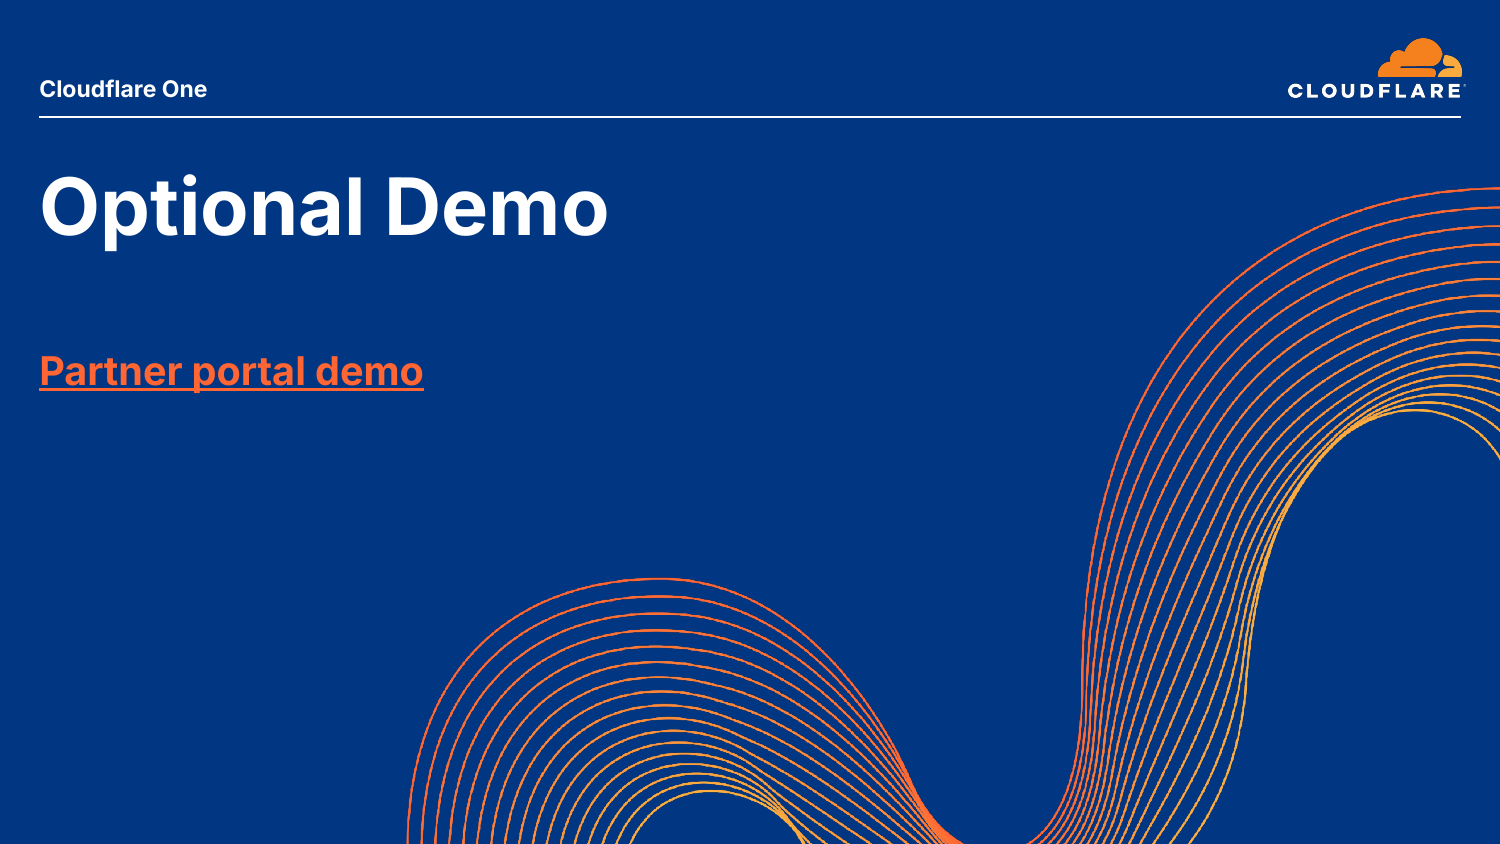

Cloudflare One
# Optional Demo

Partner portal demo